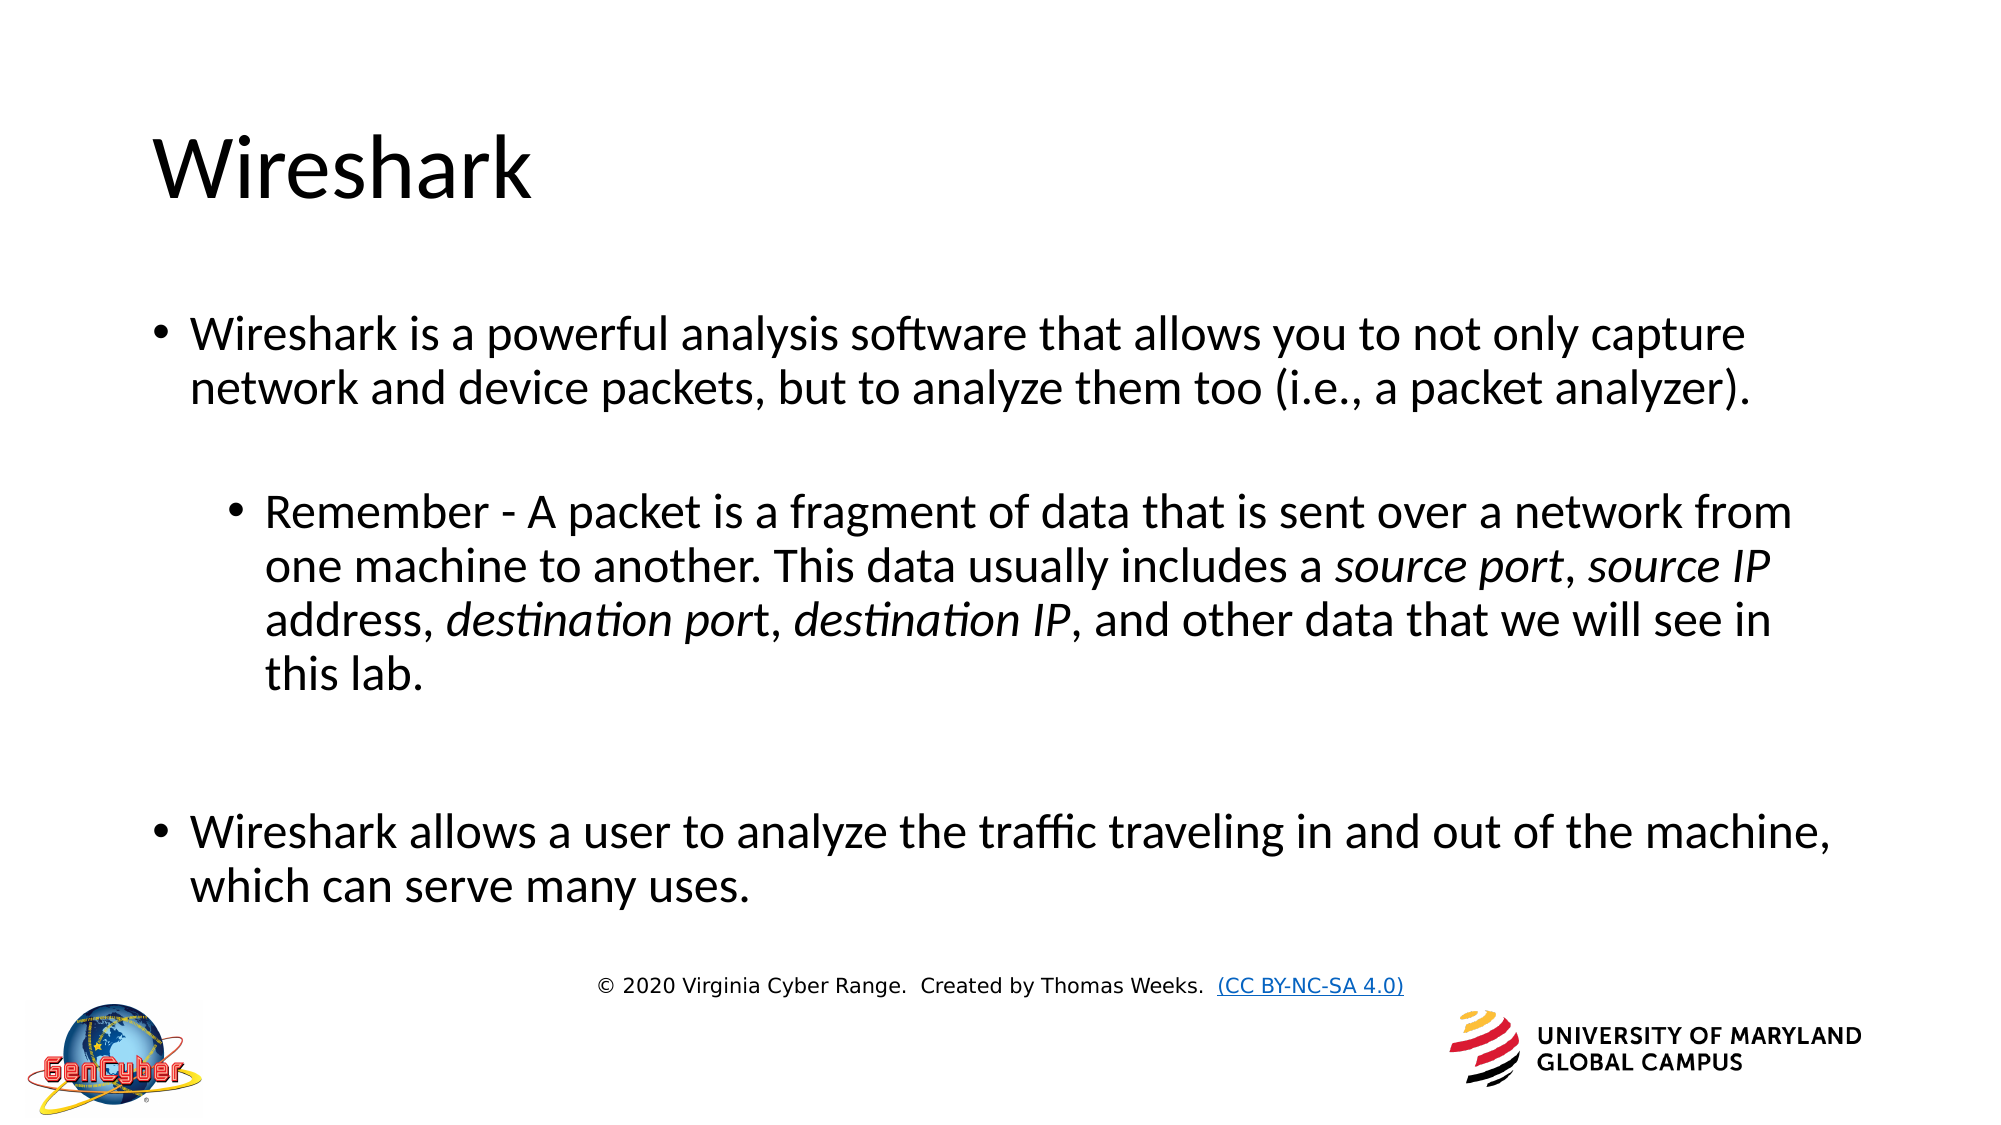

# Wireshark
Wireshark is a powerful analysis software that allows you to not only capture network and device packets, but to analyze them too (i.e., a packet analyzer).
Remember - A packet is a fragment of data that is sent over a network from one machine to another. This data usually includes a source port, source IP address, destination port, destination IP, and other data that we will see in this lab.

Wireshark allows a user to analyze the traffic traveling in and out of the machine, which can serve many uses.

© 2020 Virginia Cyber Range.  Created by Thomas Weeks.  (CC BY-NC-SA 4.0)